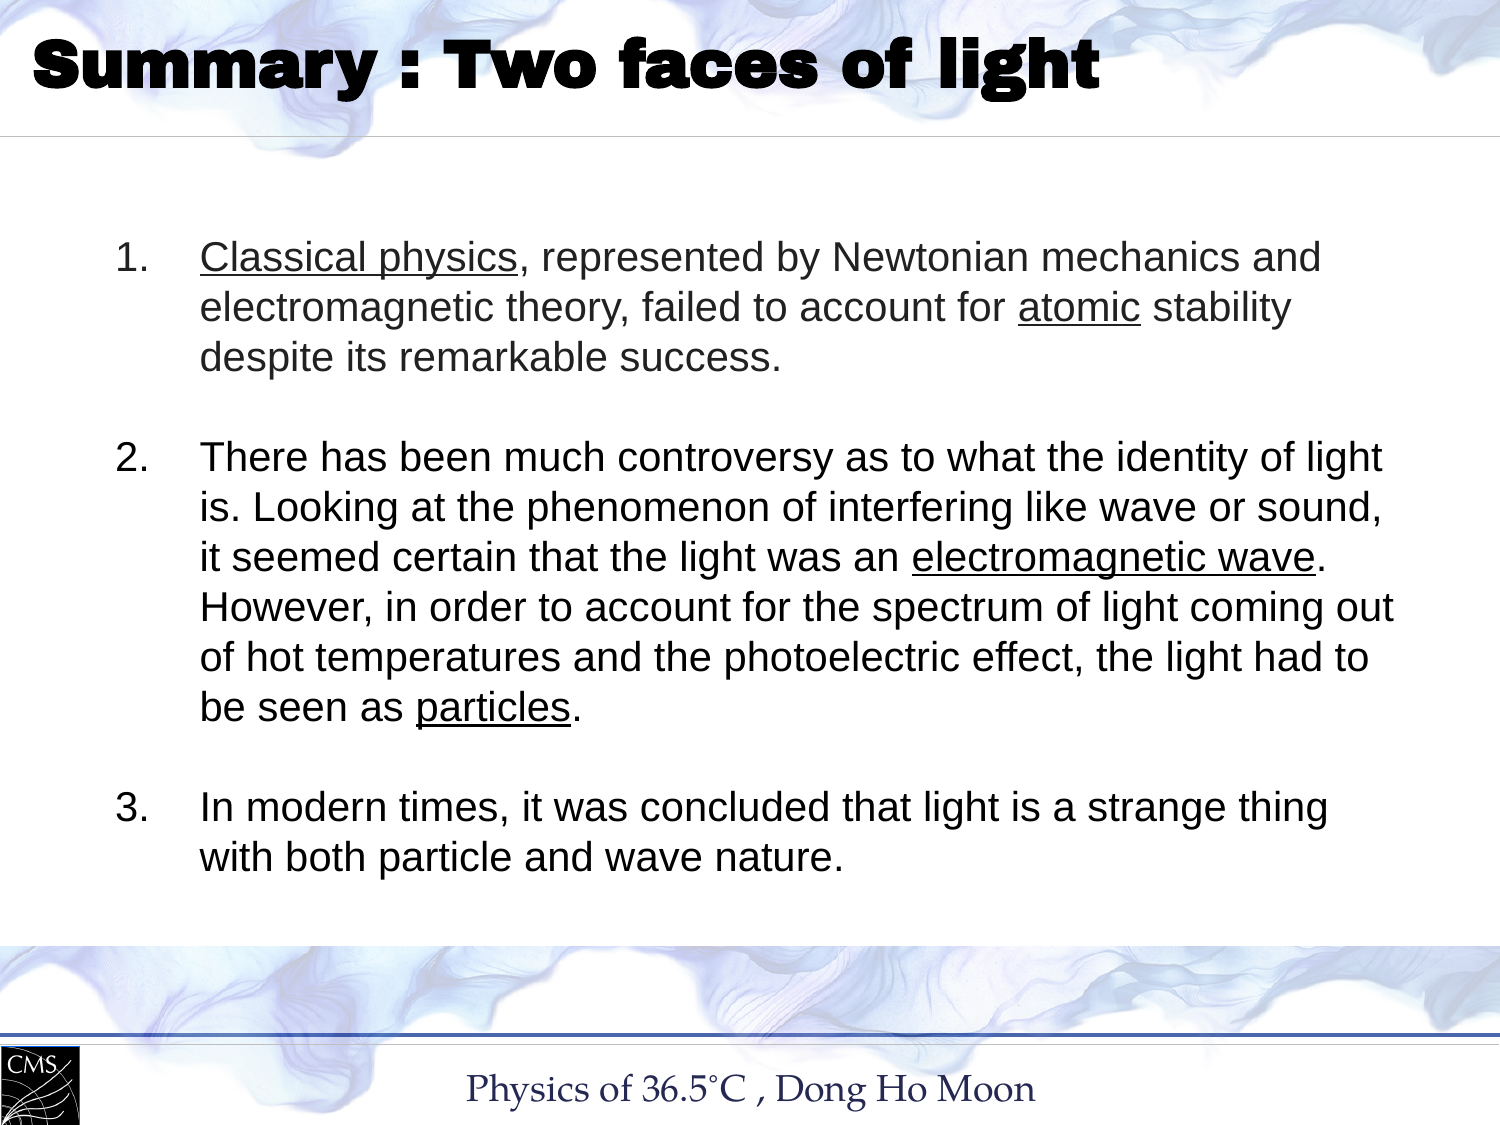

Summary : Two faces of light
Classical physics, represented by Newtonian mechanics and electromagnetic theory, failed to account for atomic stability despite its remarkable success.

There has been much controversy as to what the identity of light is. Looking at the phenomenon of interfering like wave or sound, it seemed certain that the light was an electromagnetic wave. However, in order to account for the spectrum of light coming out of hot temperatures and the photoelectric effect, the light had to be seen as particles.

In modern times, it was concluded that light is a strange thing with both particle and wave nature.